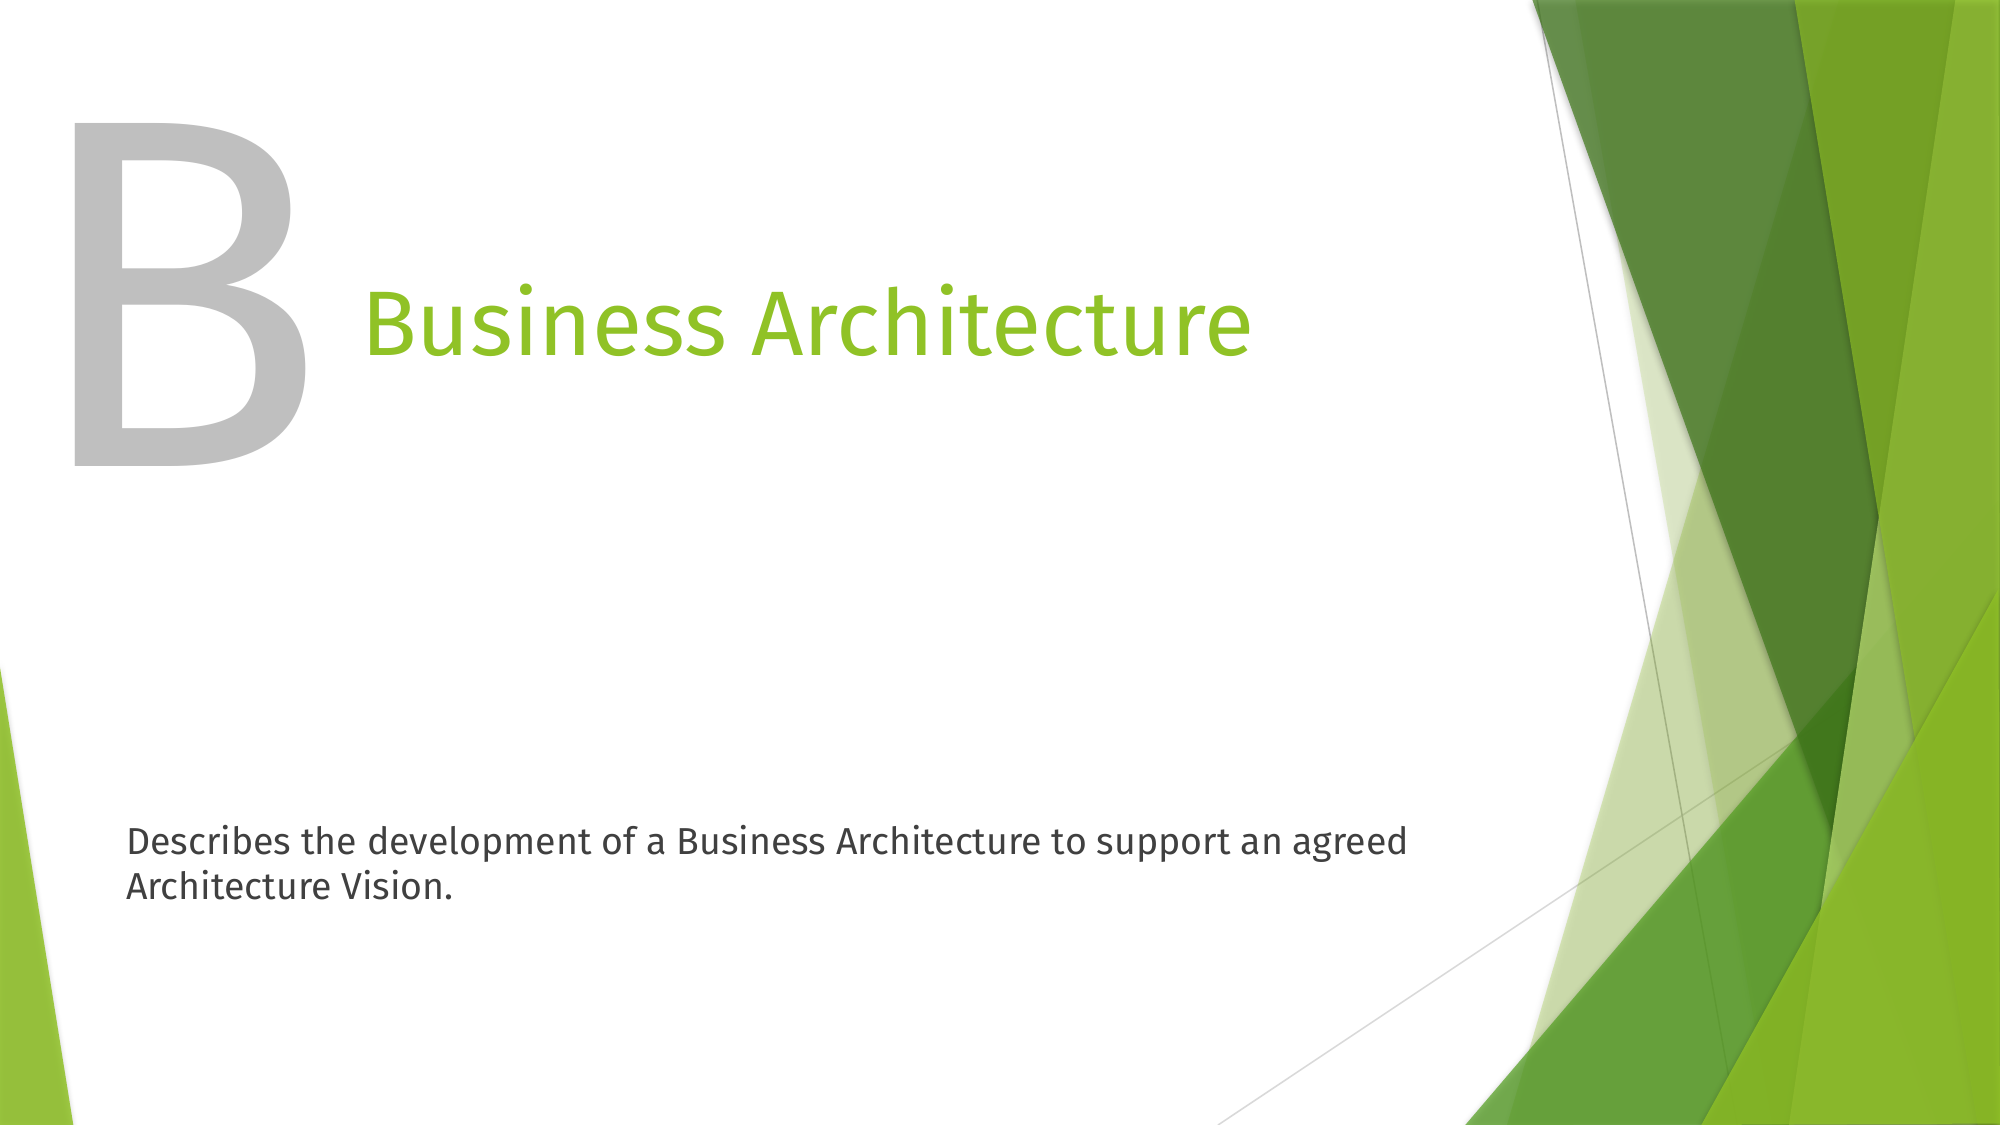

B
# Business Architecture
Describes the development of a Business Architecture to support an agreed Architecture Vision.
27